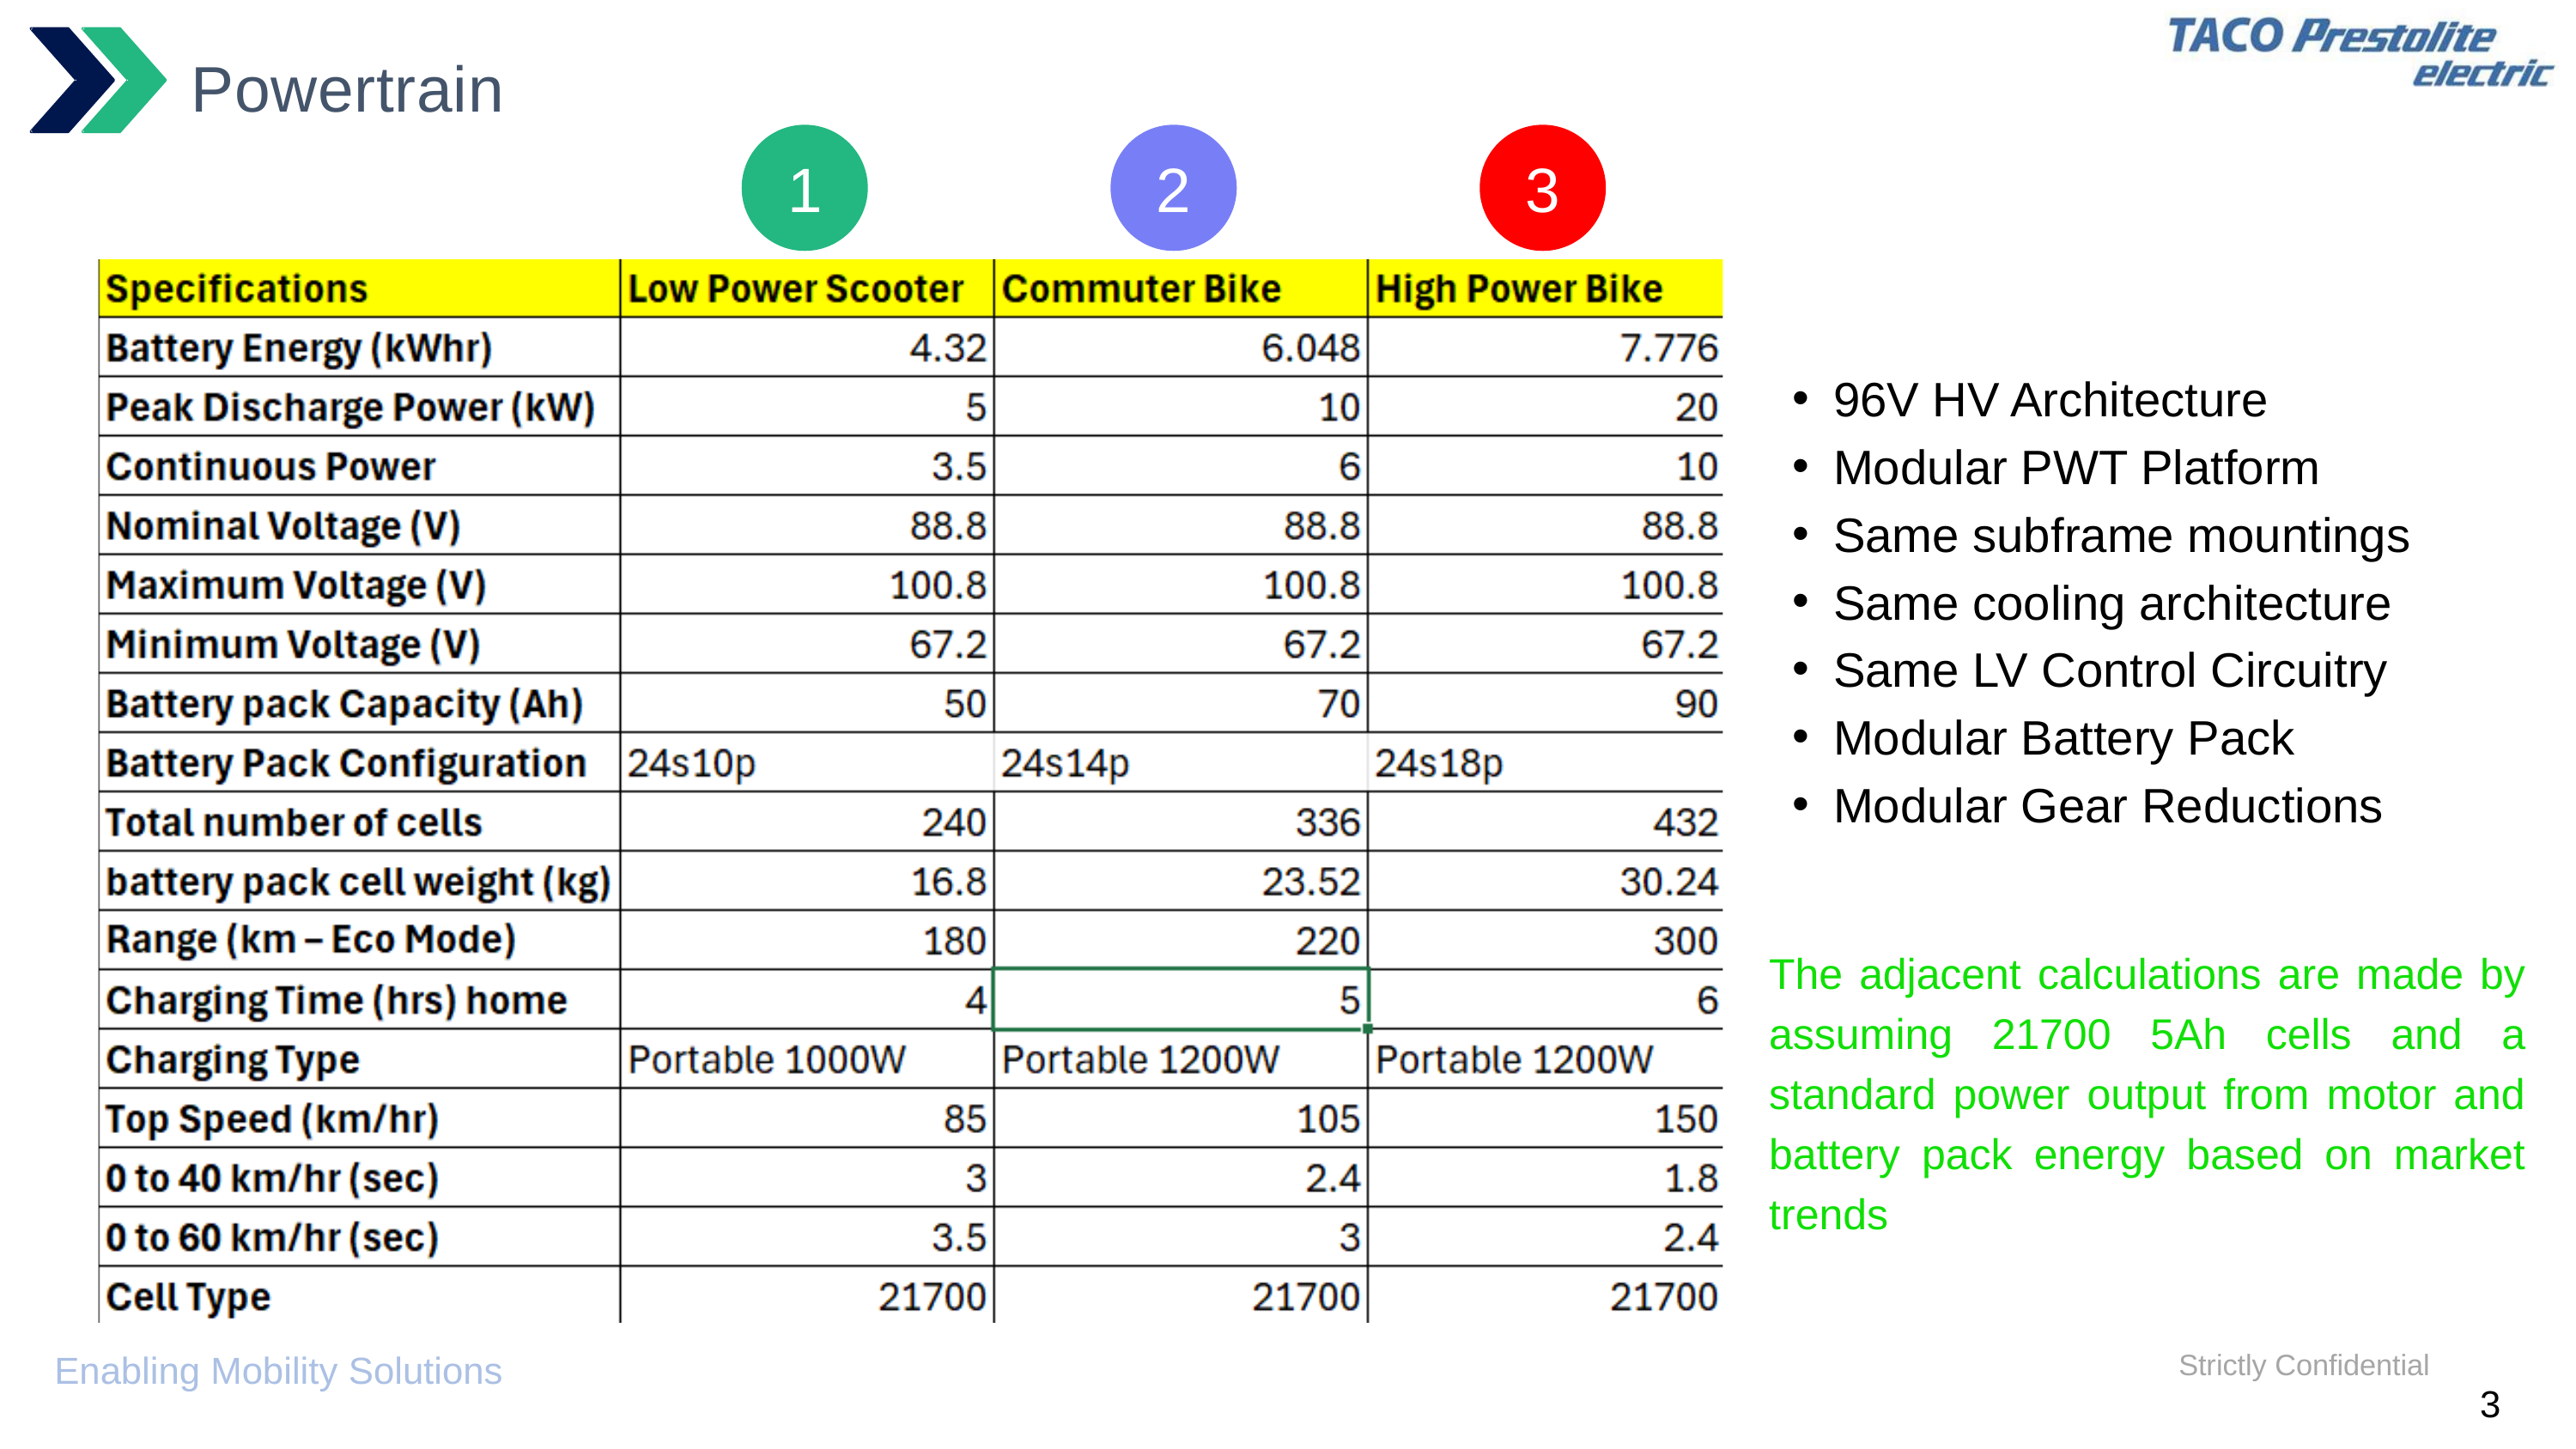

Powertrain

1

2

3

96V HV Architecture
Modular PWT Platform
Same subframe mountings
Same cooling architecture
Same LV Control Circuitry
Modular Battery Pack
Modular Gear Reductions
The adjacent calculations are made by assuming 21700 5Ah cells and a standard power output from motor and battery pack energy based on market trends
Strictly Confidential
Enabling Mobility Solutions
3